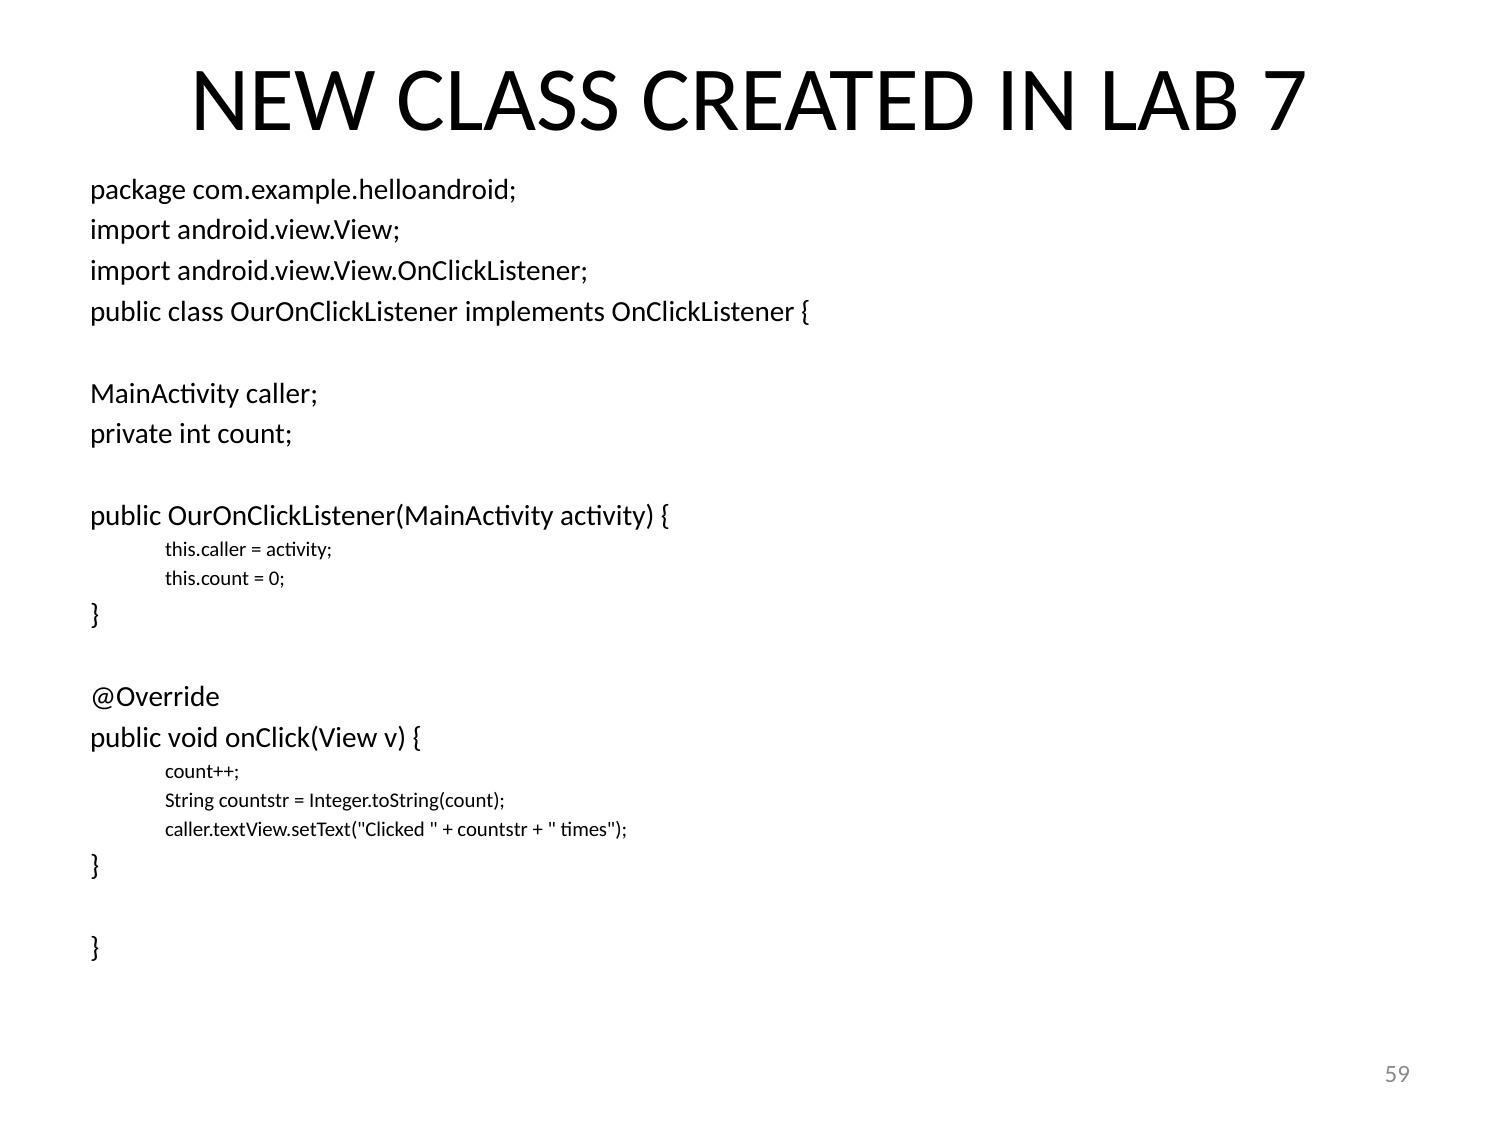

# NEW CLASS CREATED IN LAB 7
package com.example.helloandroid;
import android.view.View;
import android.view.View.OnClickListener;
public class OurOnClickListener implements OnClickListener {

MainActivity caller;
private int count;

public OurOnClickListener(MainActivity activity) {
this.caller = activity;
this.count = 0;
}

@Override
public void onClick(View v) {
count++;
String countstr = Integer.toString(count);
caller.textView.setText("Clicked " + countstr + " times");
}

}

59